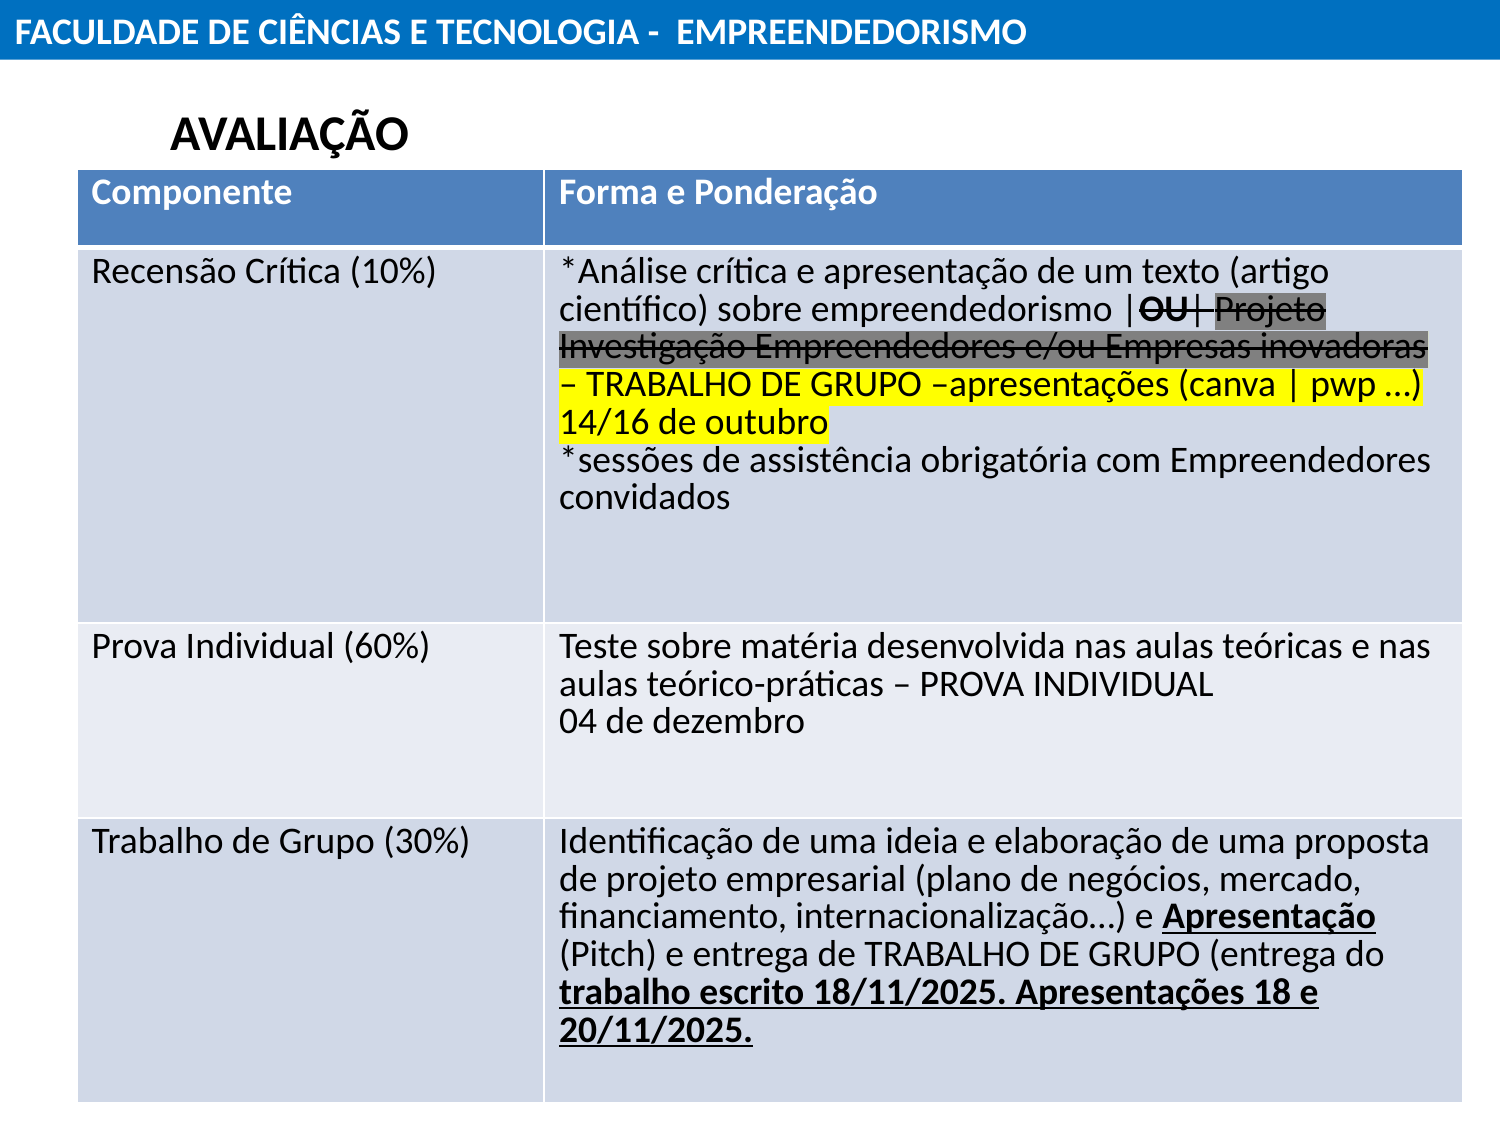

FACULDADE DE CIÊNCIAS E TECNOLOGIA -  EMPREENDEDORISMO
AVALIAÇÃO
| Componente | Forma e Ponderação |
| --- | --- |
| Recensão Crítica (10%) | \*Análise crítica e apresentação de um texto (artigo científico) sobre empreendedorismo |OU| Projeto Investigação Empreendedores e/ou Empresas inovadoras – TRABALHO DE GRUPO –apresentações (canva | pwp …) 14/16 de outubro \*sessões de assistência obrigatória com Empreendedores convidados |
| Prova Individual (60%) | Teste sobre matéria desenvolvida nas aulas teóricas e nas aulas teórico-práticas – PROVA INDIVIDUAL 04 de dezembro |
| Trabalho de Grupo (30%) | Identificação de uma ideia e elaboração de uma proposta de projeto empresarial (plano de negócios, mercado, financiamento, internacionalização…) e Apresentação (Pitch) e entrega de TRABALHO DE GRUPO (entrega do trabalho escrito 18/11/2025. Apresentações 18 e 20/11/2025. |